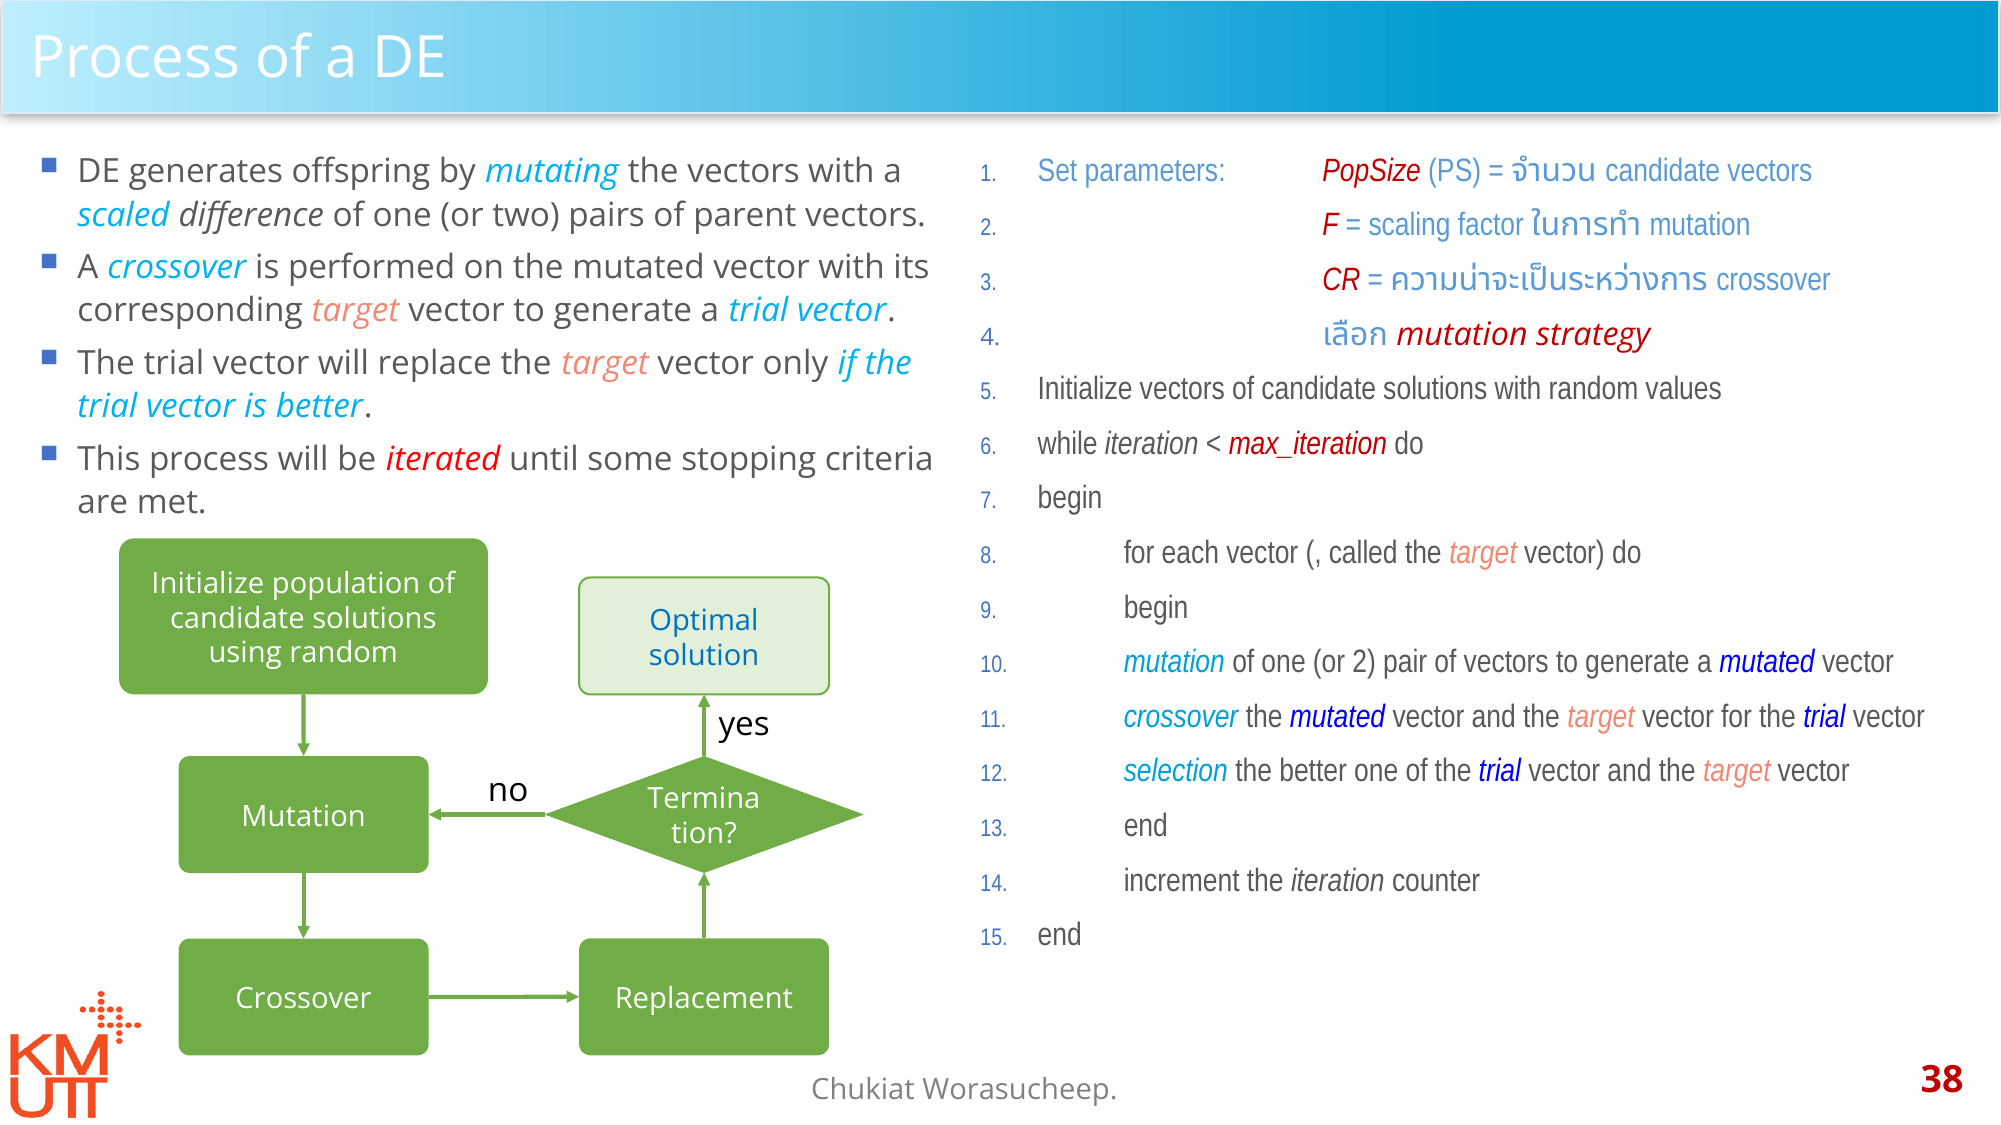

# Process of a DE
DE generates offspring by mutating the vectors with a scaled difference of one (or two) pairs of parent vectors.
A crossover is performed on the mutated vector with its corresponding target vector to generate a trial vector.
The trial vector will replace the target vector only if the trial vector is better.
This process will be iterated until some stopping criteria are met.

Set parameters:	PopSize (PS) = จำนวน candidate vectors
			F = scaling factor ในการทำ mutation
			CR = ความน่าจะเป็นระหว่างการ crossover
			เลือก mutation strategy
Initialize vectors of candidate solutions with random values
while iteration < max_iteration do
begin
	for each vector (, called the target vector) do
	begin
		mutation of one (or 2) pair of vectors to generate a mutated vector
		crossover the mutated vector and the target vector for the trial vector
		selection the better one of the trial vector and the target vector
	end
	increment the iteration counter
end

Initialize population of candidate solutions using random
Optimal solution
yes
Mutation
Termina
tion?
no
Replacement
Crossover
38
Chukiat Worasucheep.